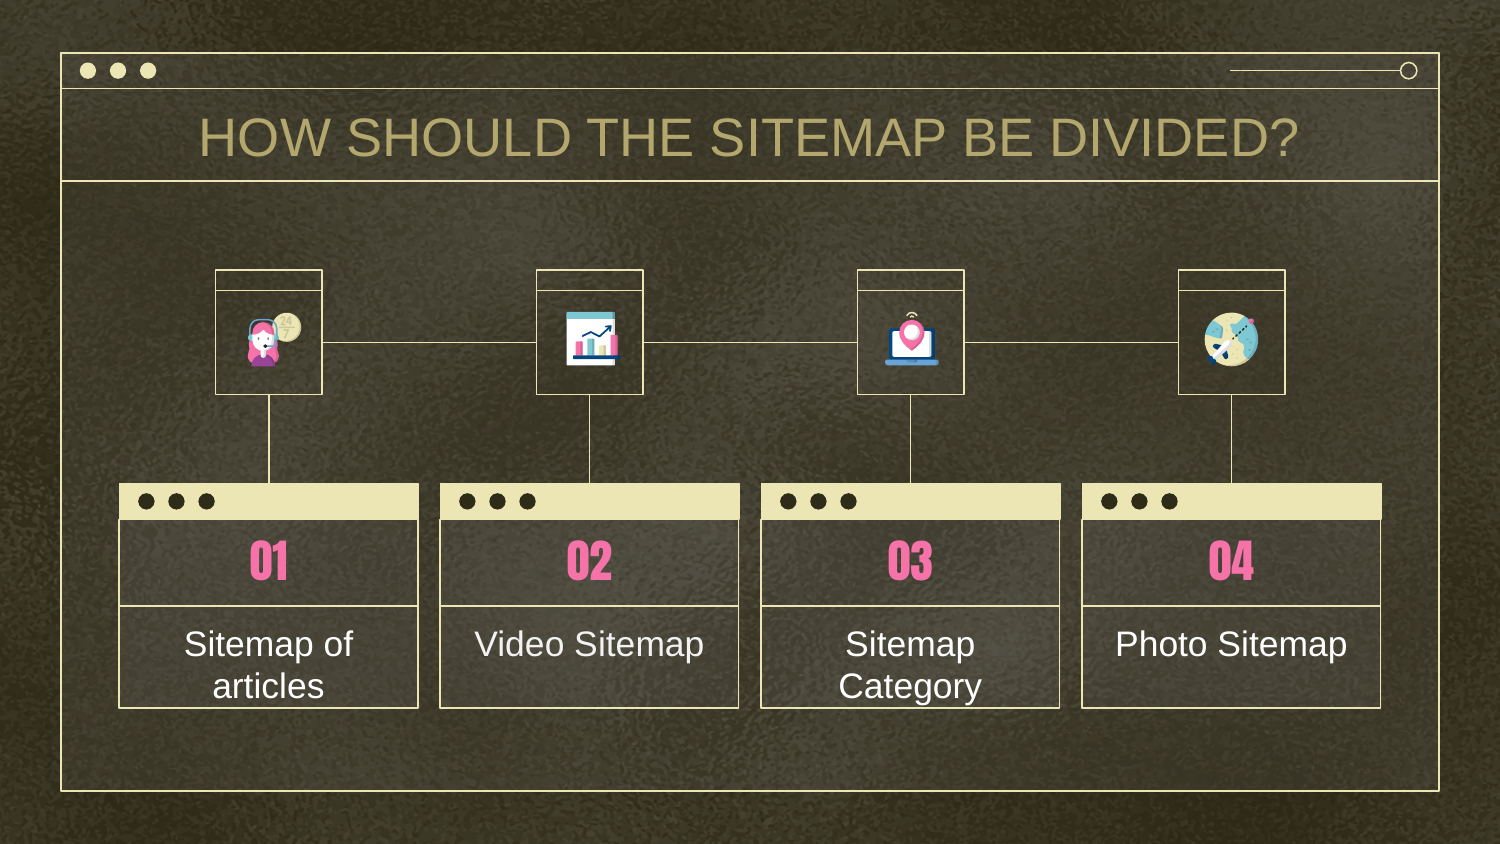

# HOW SHOULD THE SITEMAP BE DIVIDED?

01
02
03
04

Sitemap of articles
Video Sitemap
Sitemap Category
Photo Sitemap